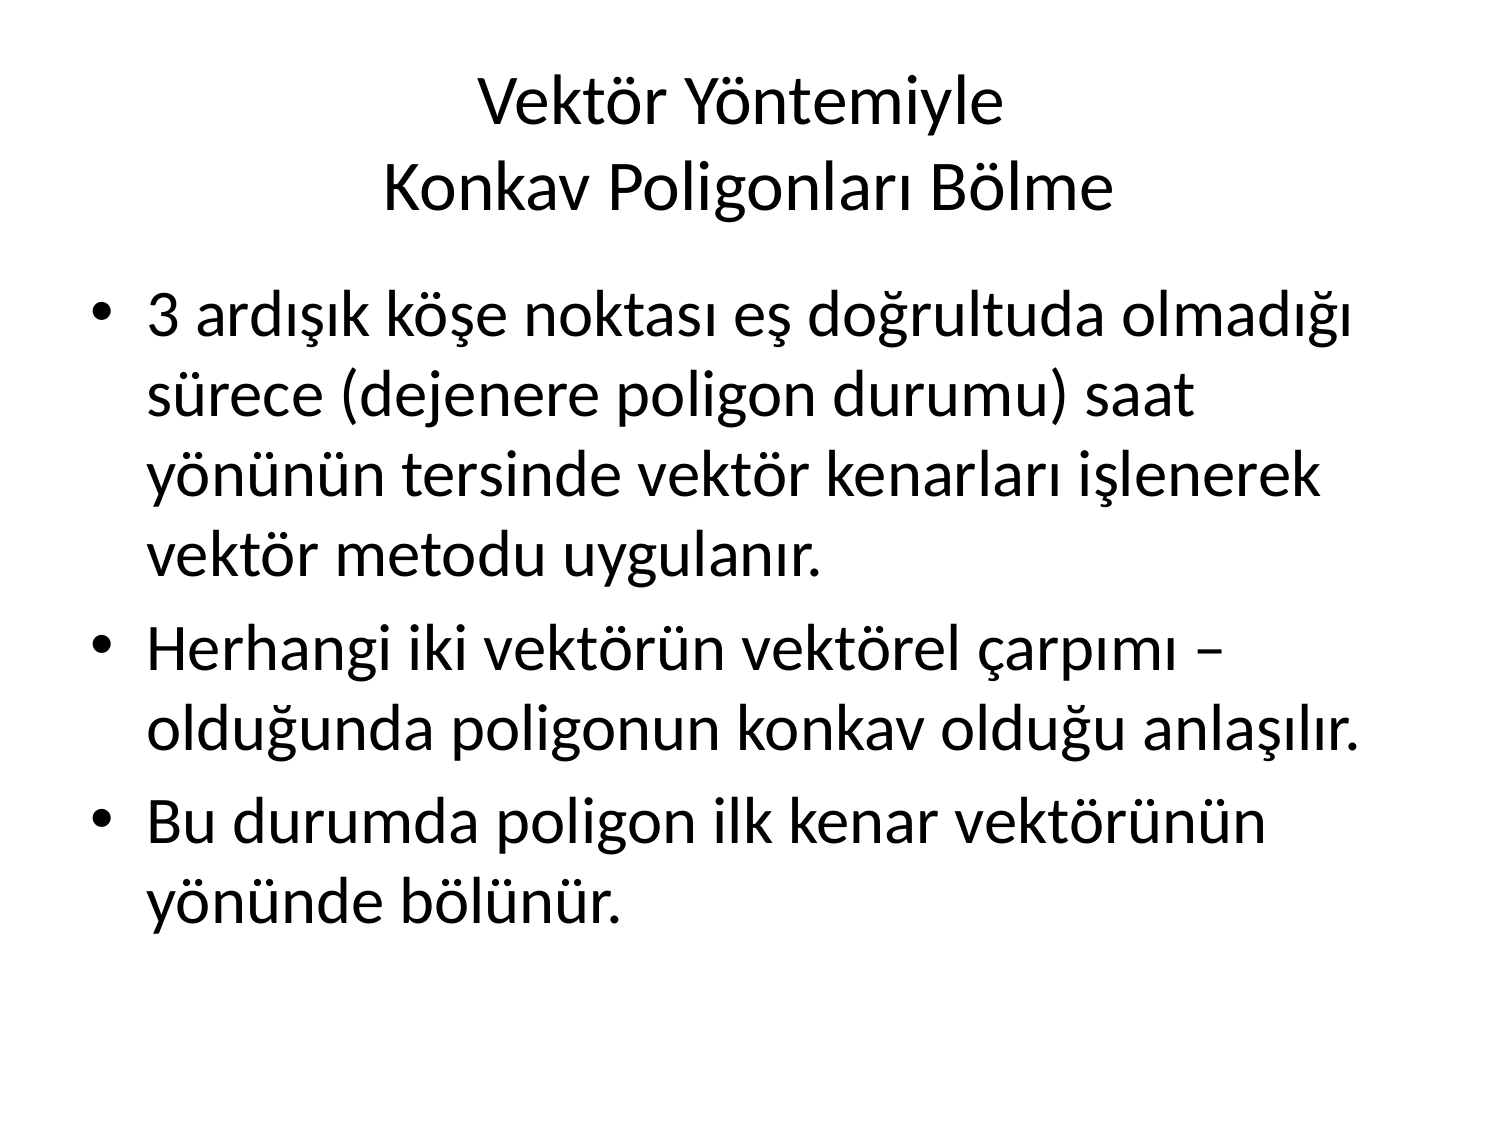

# Vektör Yöntemiyle Konkav Poligonları Bölme
3 ardışık köşe noktası eş doğrultuda olmadığı sürece (dejenere poligon durumu) saat yönünün tersinde vektör kenarları işlenerek vektör metodu uygulanır.
Herhangi iki vektörün vektörel çarpımı – olduğunda poligonun konkav olduğu anlaşılır.
Bu durumda poligon ilk kenar vektörünün yönünde bölünür.